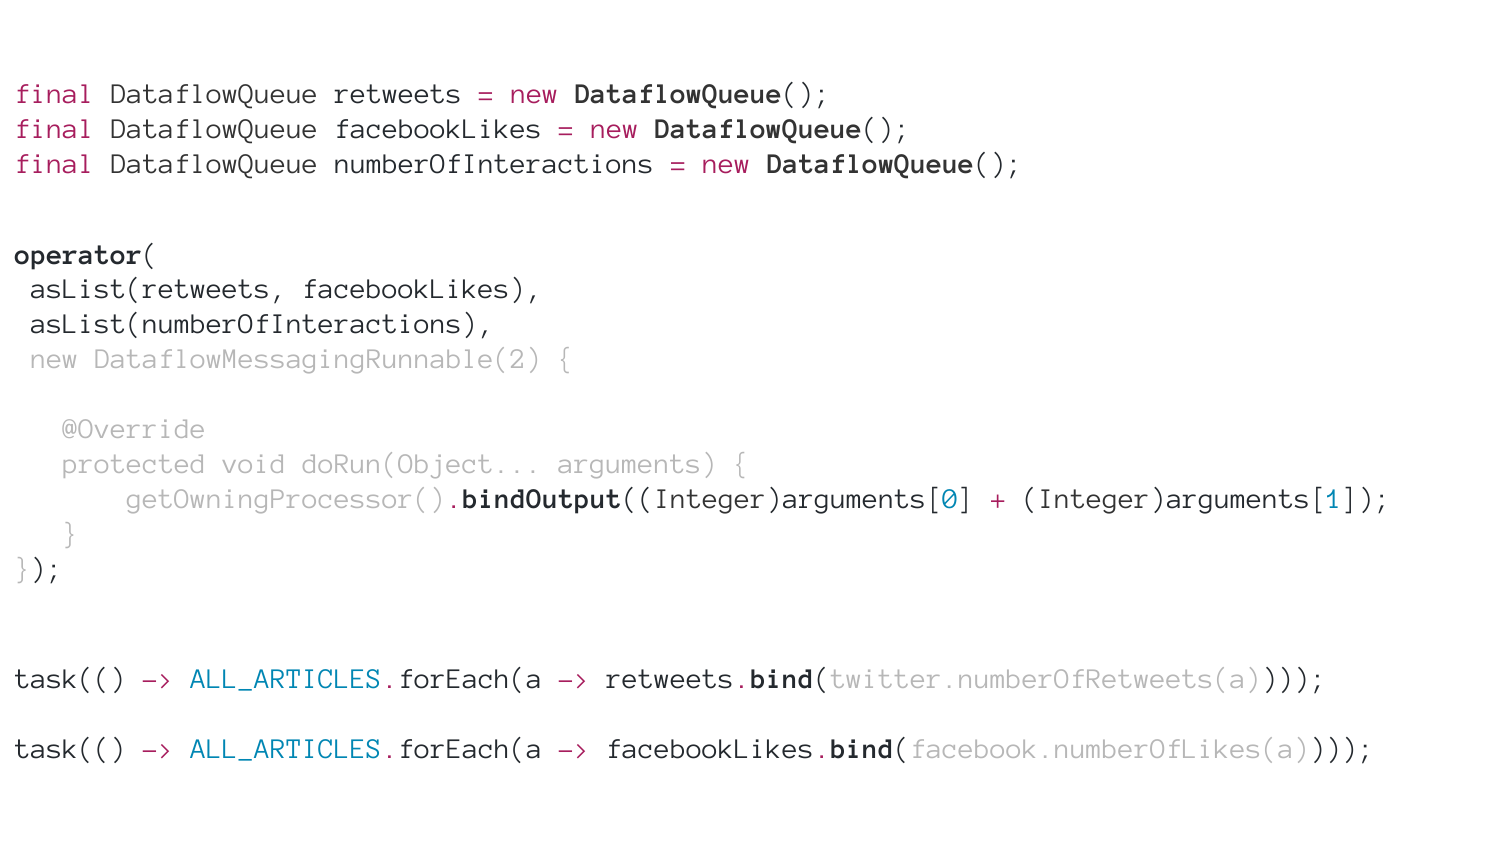

final DataflowQueue retweets = new DataflowQueue();
final DataflowQueue facebookLikes = new DataflowQueue();
final DataflowQueue numberOfInteractions = new DataflowQueue();

operator(
 asList(retweets, facebookLikes),
 asList(numberOfInteractions),
 new DataflowMessagingRunnable(2) {

   @Override
   protected void doRun(Object... arguments) {
       getOwningProcessor().bindOutput((Integer)arguments[0] + (Integer)arguments[1]);
   }
});

task(() -> ALL_ARTICLES.forEach(a -> retweets.bind(twitter.numberOfRetweets(a))));

task(() -> ALL_ARTICLES.forEach(a -> facebookLikes.bind(facebook.numberOfLikes(a))));